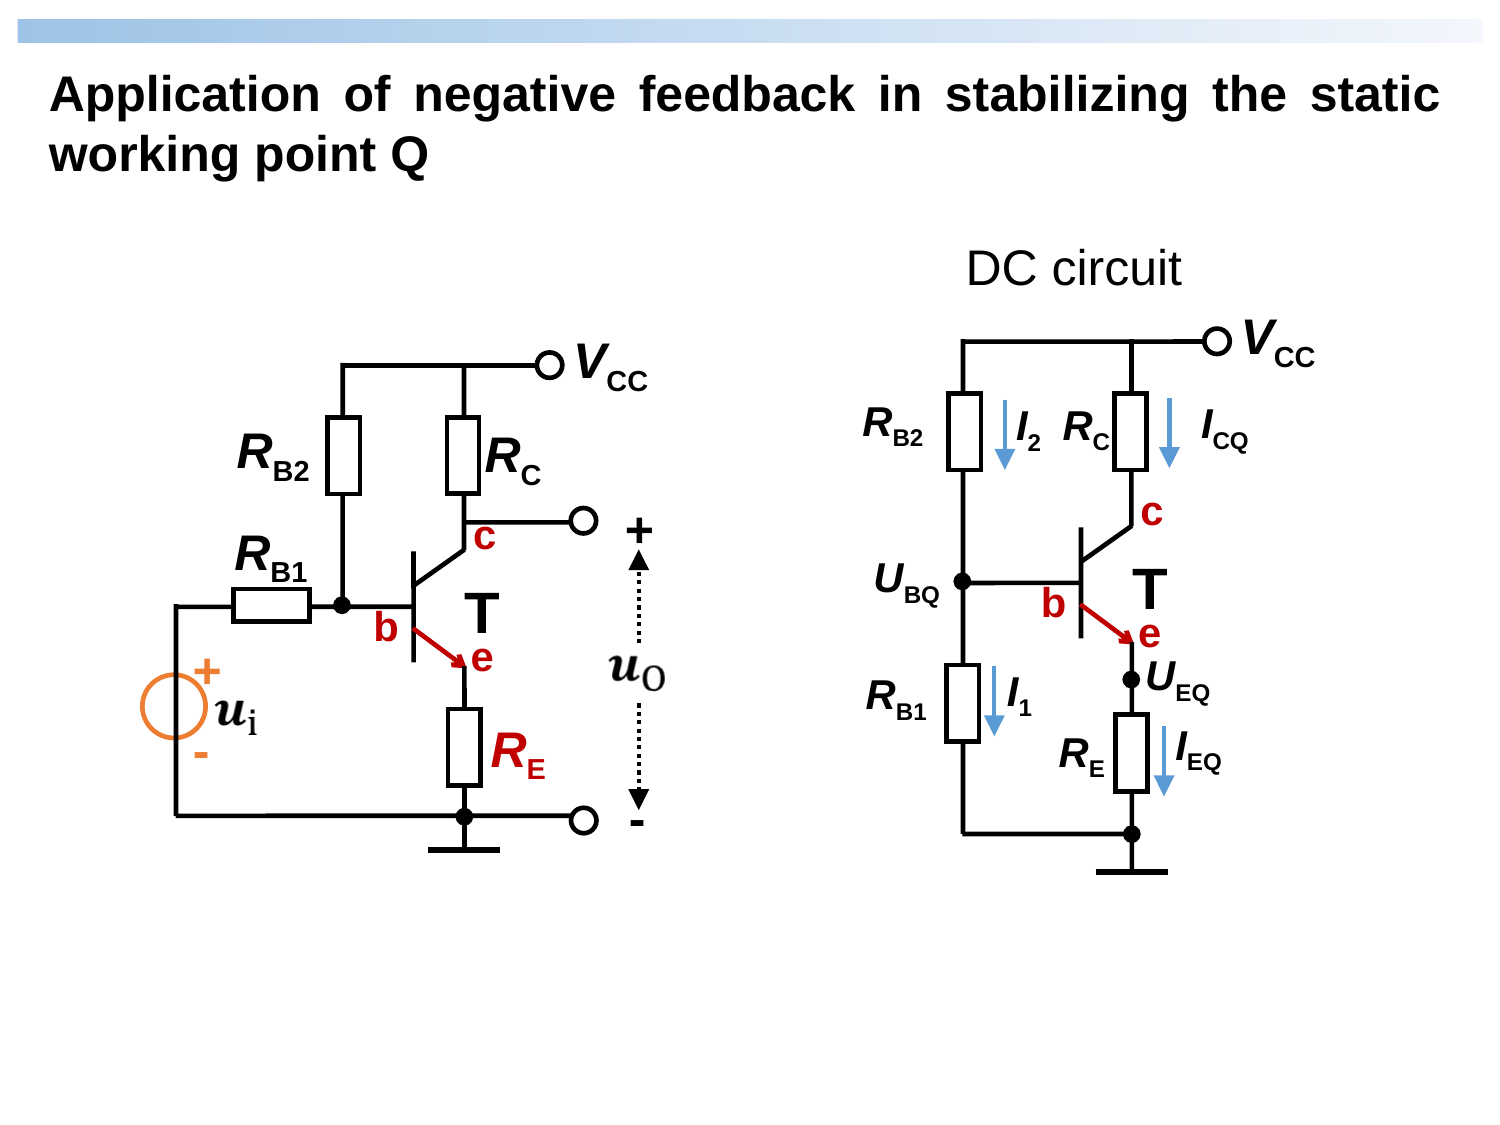

Application of negative feedback in stabilizing the static working point Q
DC circuit
VCC

RB2
RC

T

c
b
e
RB1
RE

ICQ
I2
UBQ
UEQ
I1

IEQ
VCC

RB2
RC

+

-
+
-
T

c
b
e

RB1

RE